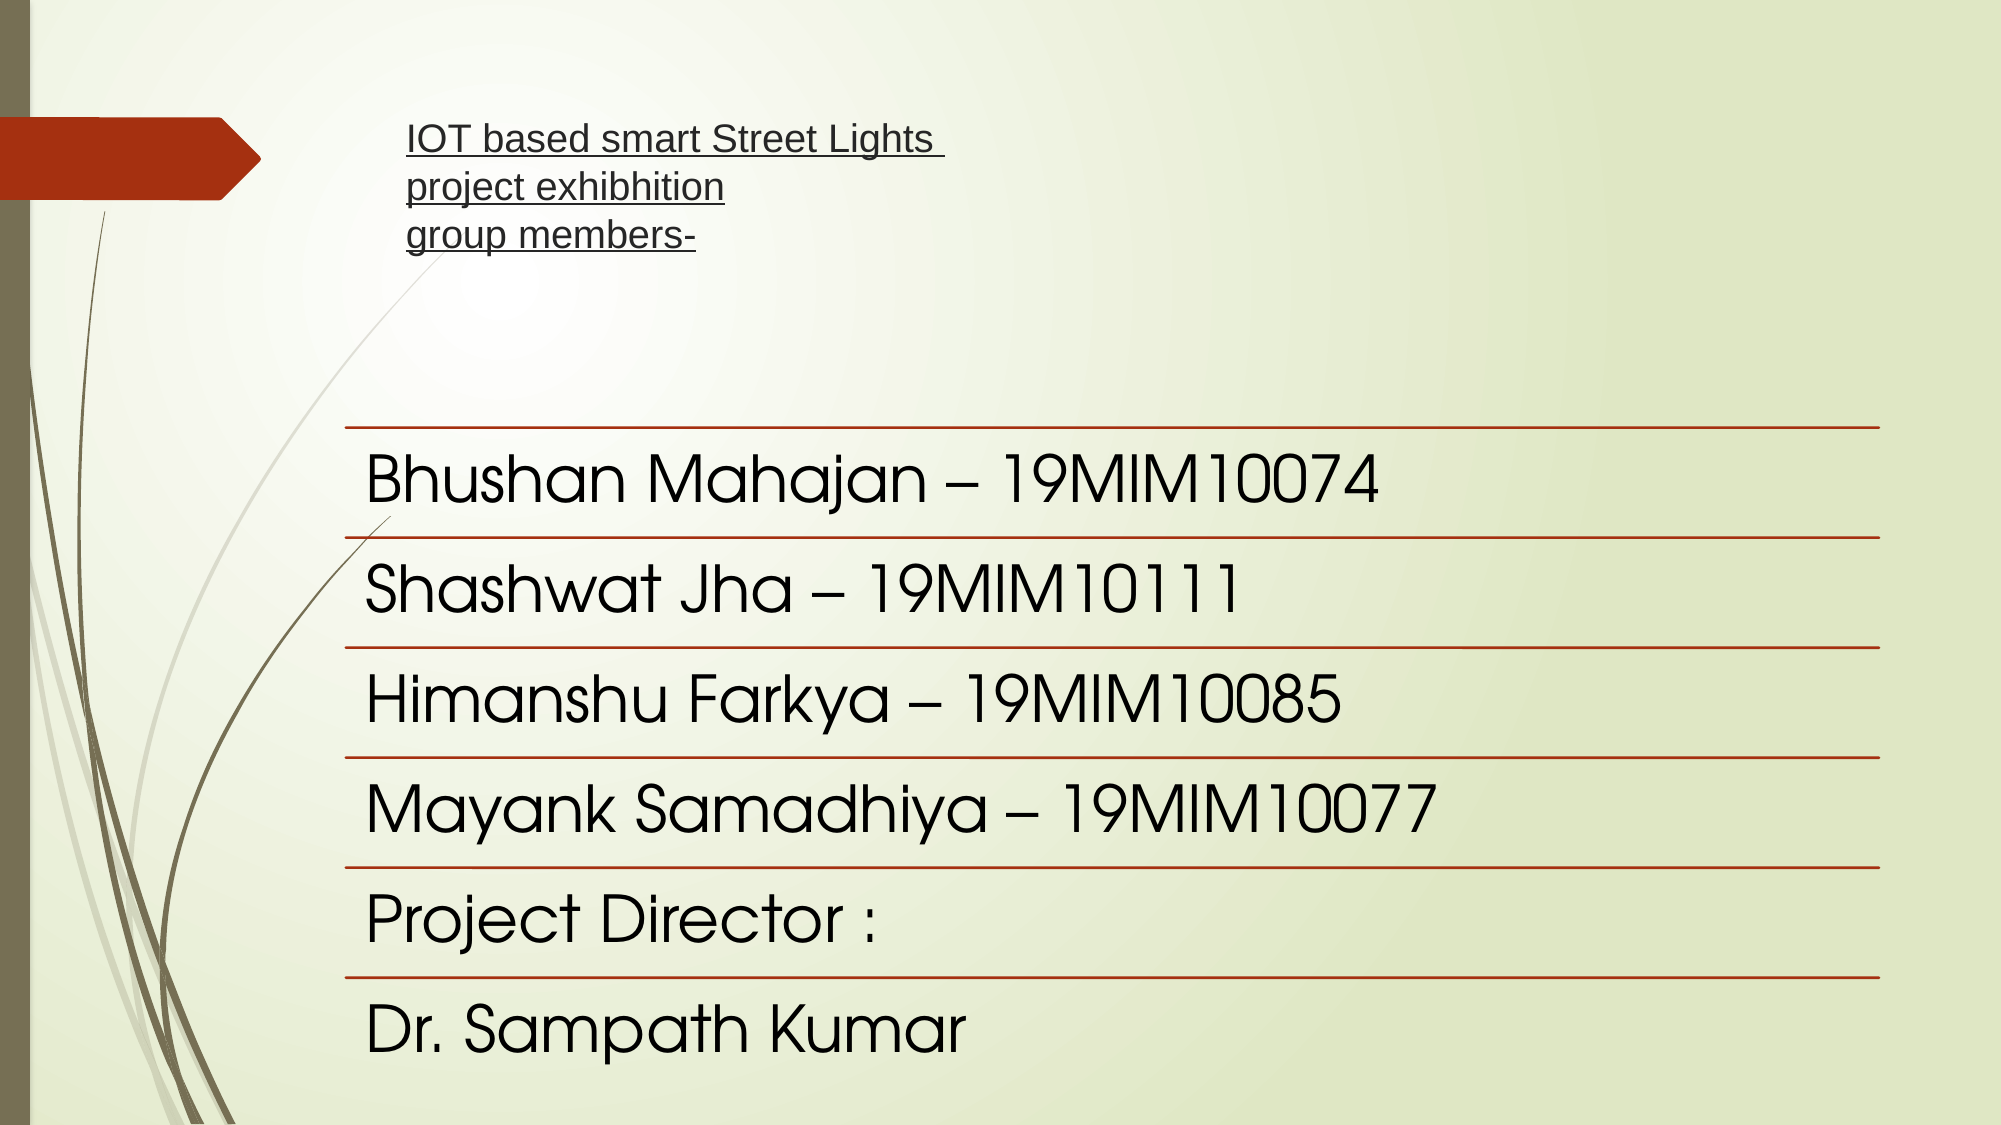

# IOT based smart Street Lights project exhibhition group members-

Bhushan Mahajan – 19MIM10074
Shashwat Jha – 19MIM10111
Himanshu Farkya – 19MIM10085
Mayank Samadhiya – 19MIM10077
Project Director :
Dr. Sampath Kumar